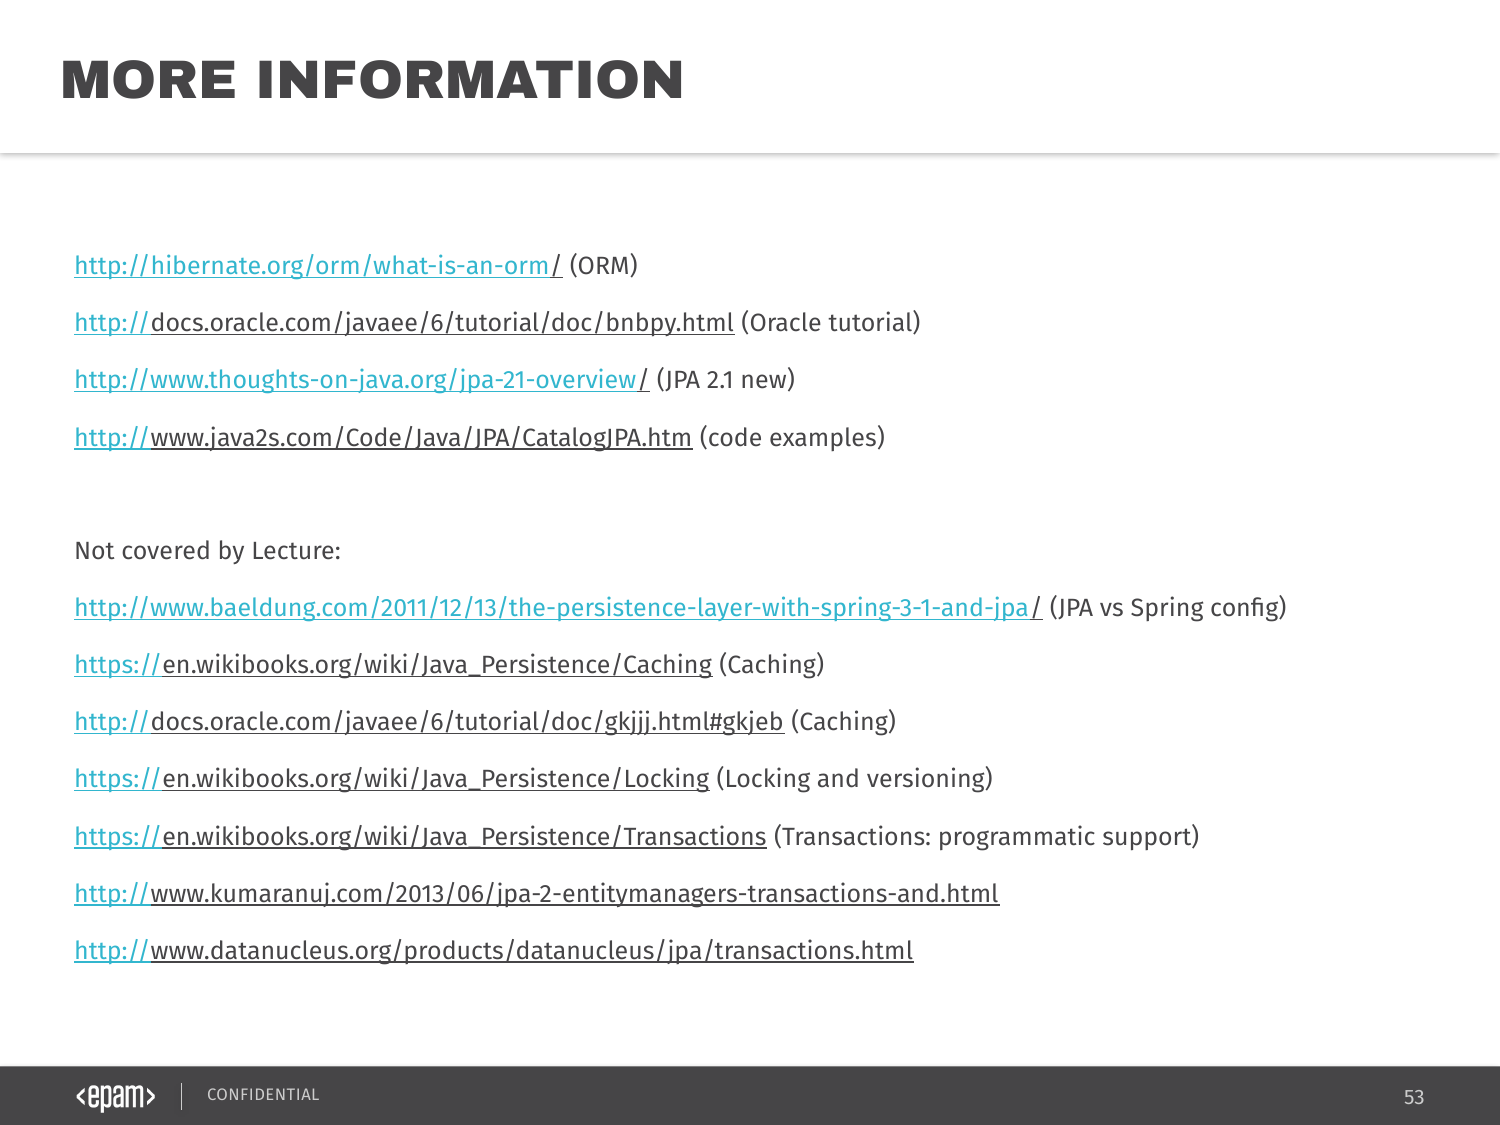

MORE INFORMATION
http://hibernate.org/orm/what-is-an-orm/ (ORM)
http://docs.oracle.com/javaee/6/tutorial/doc/bnbpy.html (Oracle tutorial)
http://www.thoughts-on-java.org/jpa-21-overview/ (JPA 2.1 new)
http://www.java2s.com/Code/Java/JPA/CatalogJPA.htm (code examples)

Not covered by Lecture:
http://www.baeldung.com/2011/12/13/the-persistence-layer-with-spring-3-1-and-jpa/ (JPA vs Spring config)
https://en.wikibooks.org/wiki/Java_Persistence/Caching (Caching)
http://docs.oracle.com/javaee/6/tutorial/doc/gkjjj.html#gkjeb (Caching)
https://en.wikibooks.org/wiki/Java_Persistence/Locking (Locking and versioning)
https://en.wikibooks.org/wiki/Java_Persistence/Transactions (Transactions: programmatic support)
http://www.kumaranuj.com/2013/06/jpa-2-entitymanagers-transactions-and.html
http://www.datanucleus.org/products/datanucleus/jpa/transactions.html